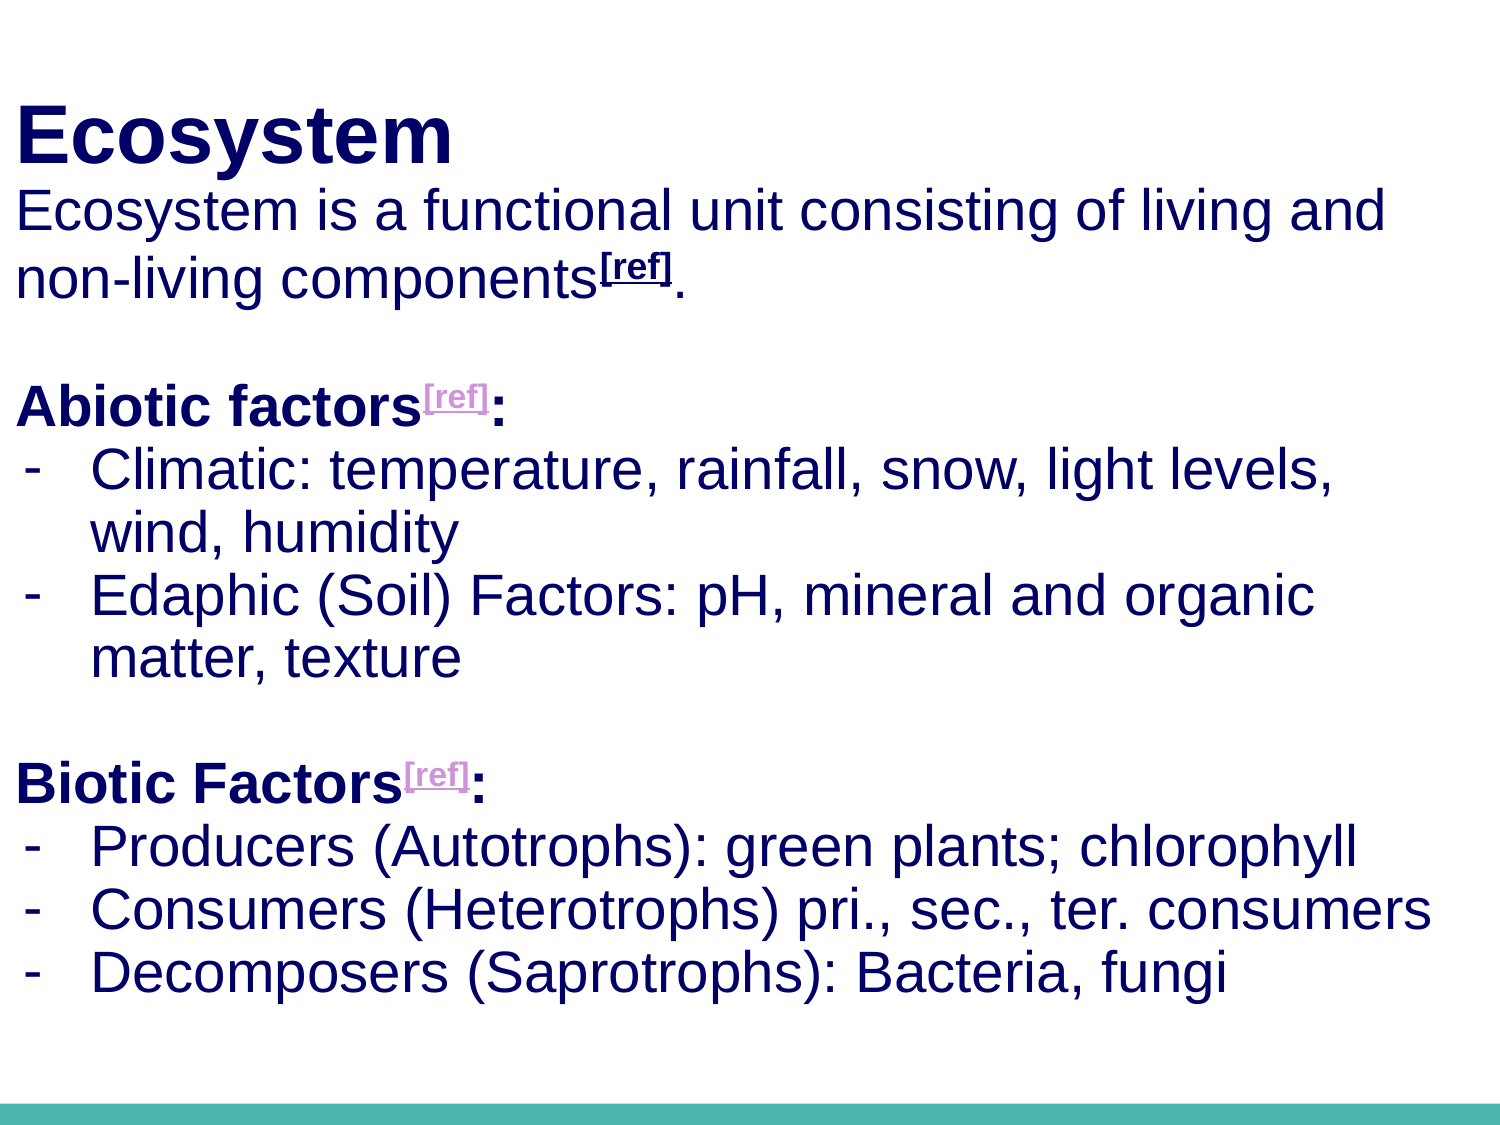

Ecosystem
Ecosystem is a functional unit consisting of living and non-living components[ref].

Abiotic factors[ref]:
Climatic: temperature, rainfall, snow, light levels, wind, humidity
Edaphic (Soil) Factors: pH, mineral and organic matter, texture

Biotic Factors[ref]:
Producers (Autotrophs): green plants; chlorophyll
Consumers (Heterotrophs) pri., sec., ter. consumers
Decomposers (Saprotrophs): Bacteria, fungi